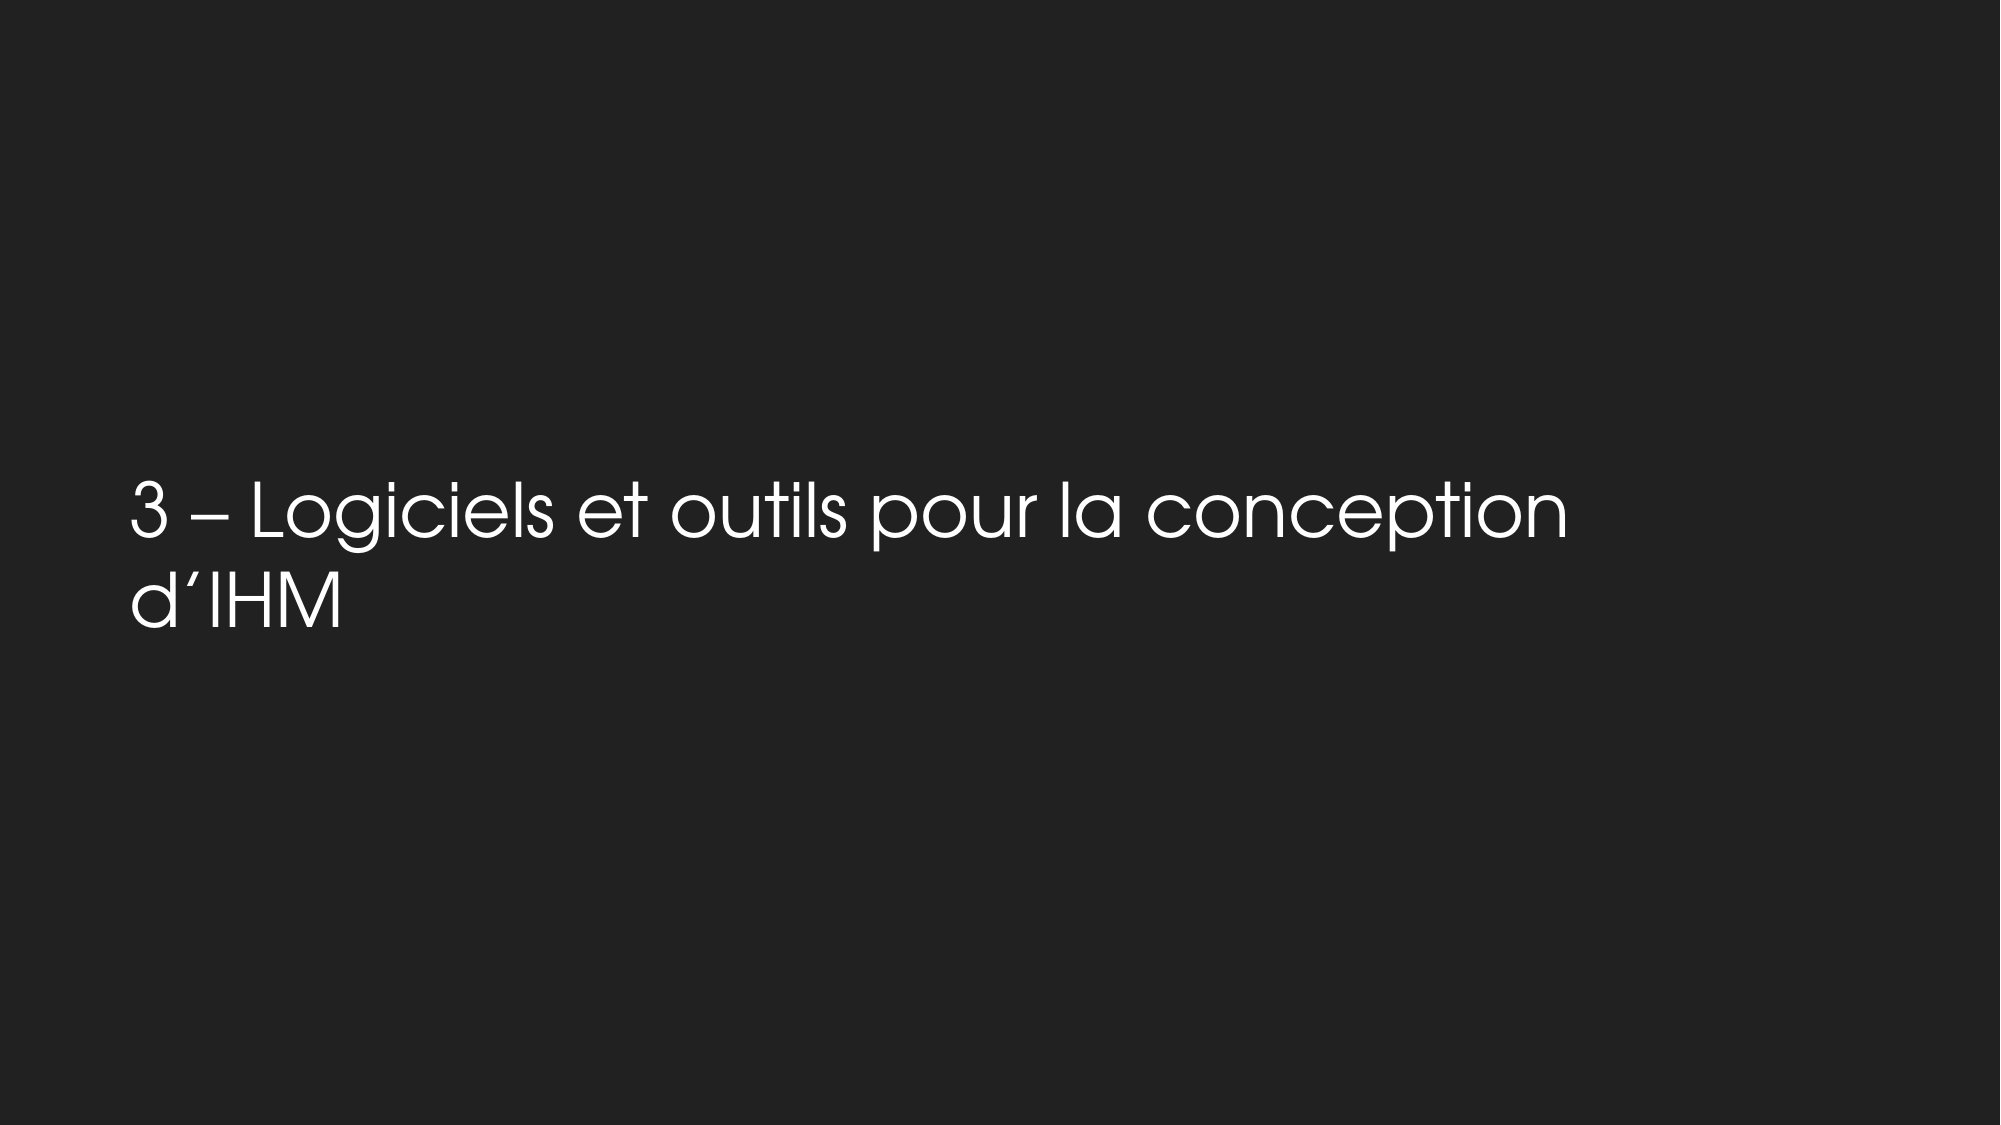

3 – Logiciels et outils pour la conception d’IHM